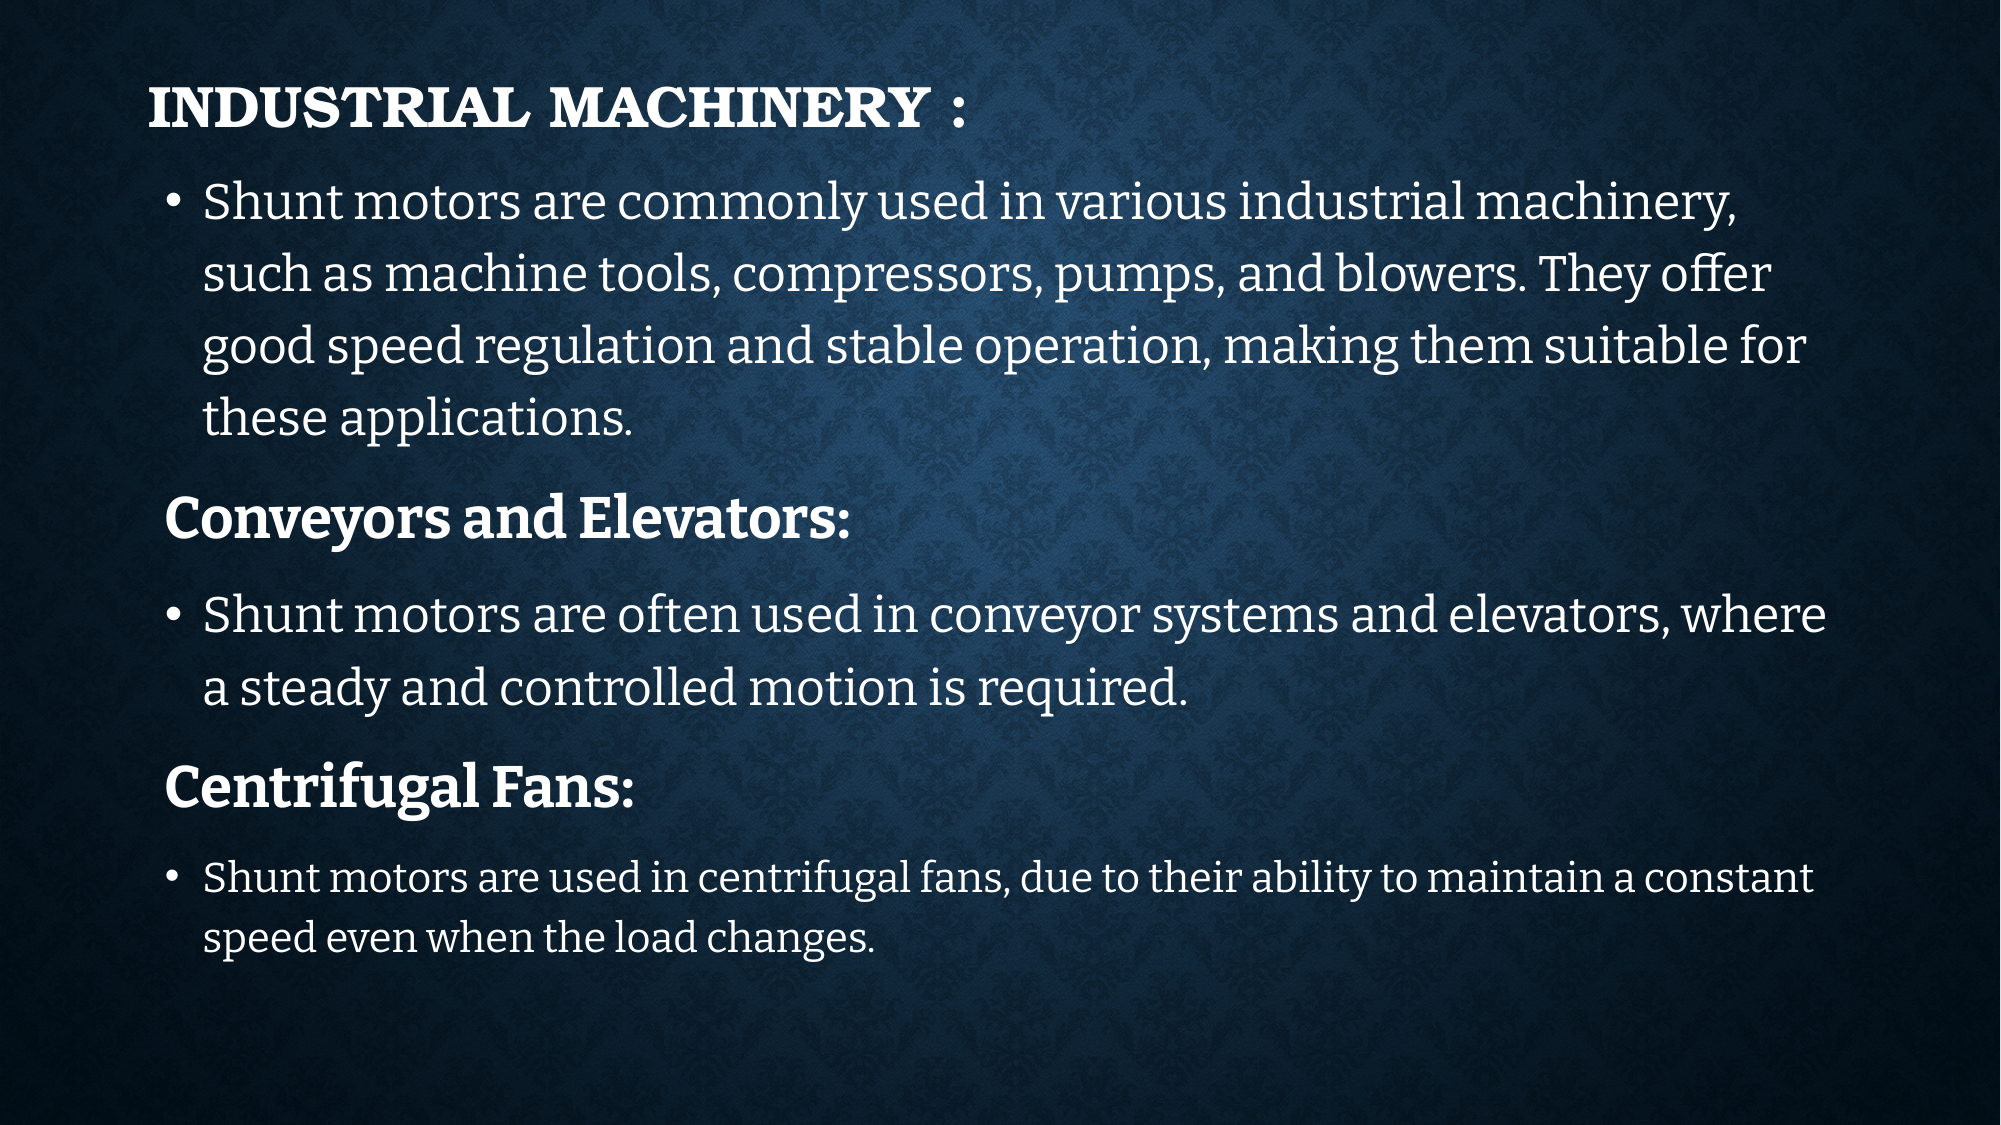

# Industrial Machinery :
Shunt motors are commonly used in various industrial machinery, such as machine tools, compressors, pumps, and blowers. They offer good speed regulation and stable operation, making them suitable for these applications.
Conveyors and Elevators:
Shunt motors are often used in conveyor systems and elevators, where a steady and controlled motion is required.
Centrifugal Fans:
Shunt motors are used in centrifugal fans, due to their ability to maintain a constant speed even when the load changes.